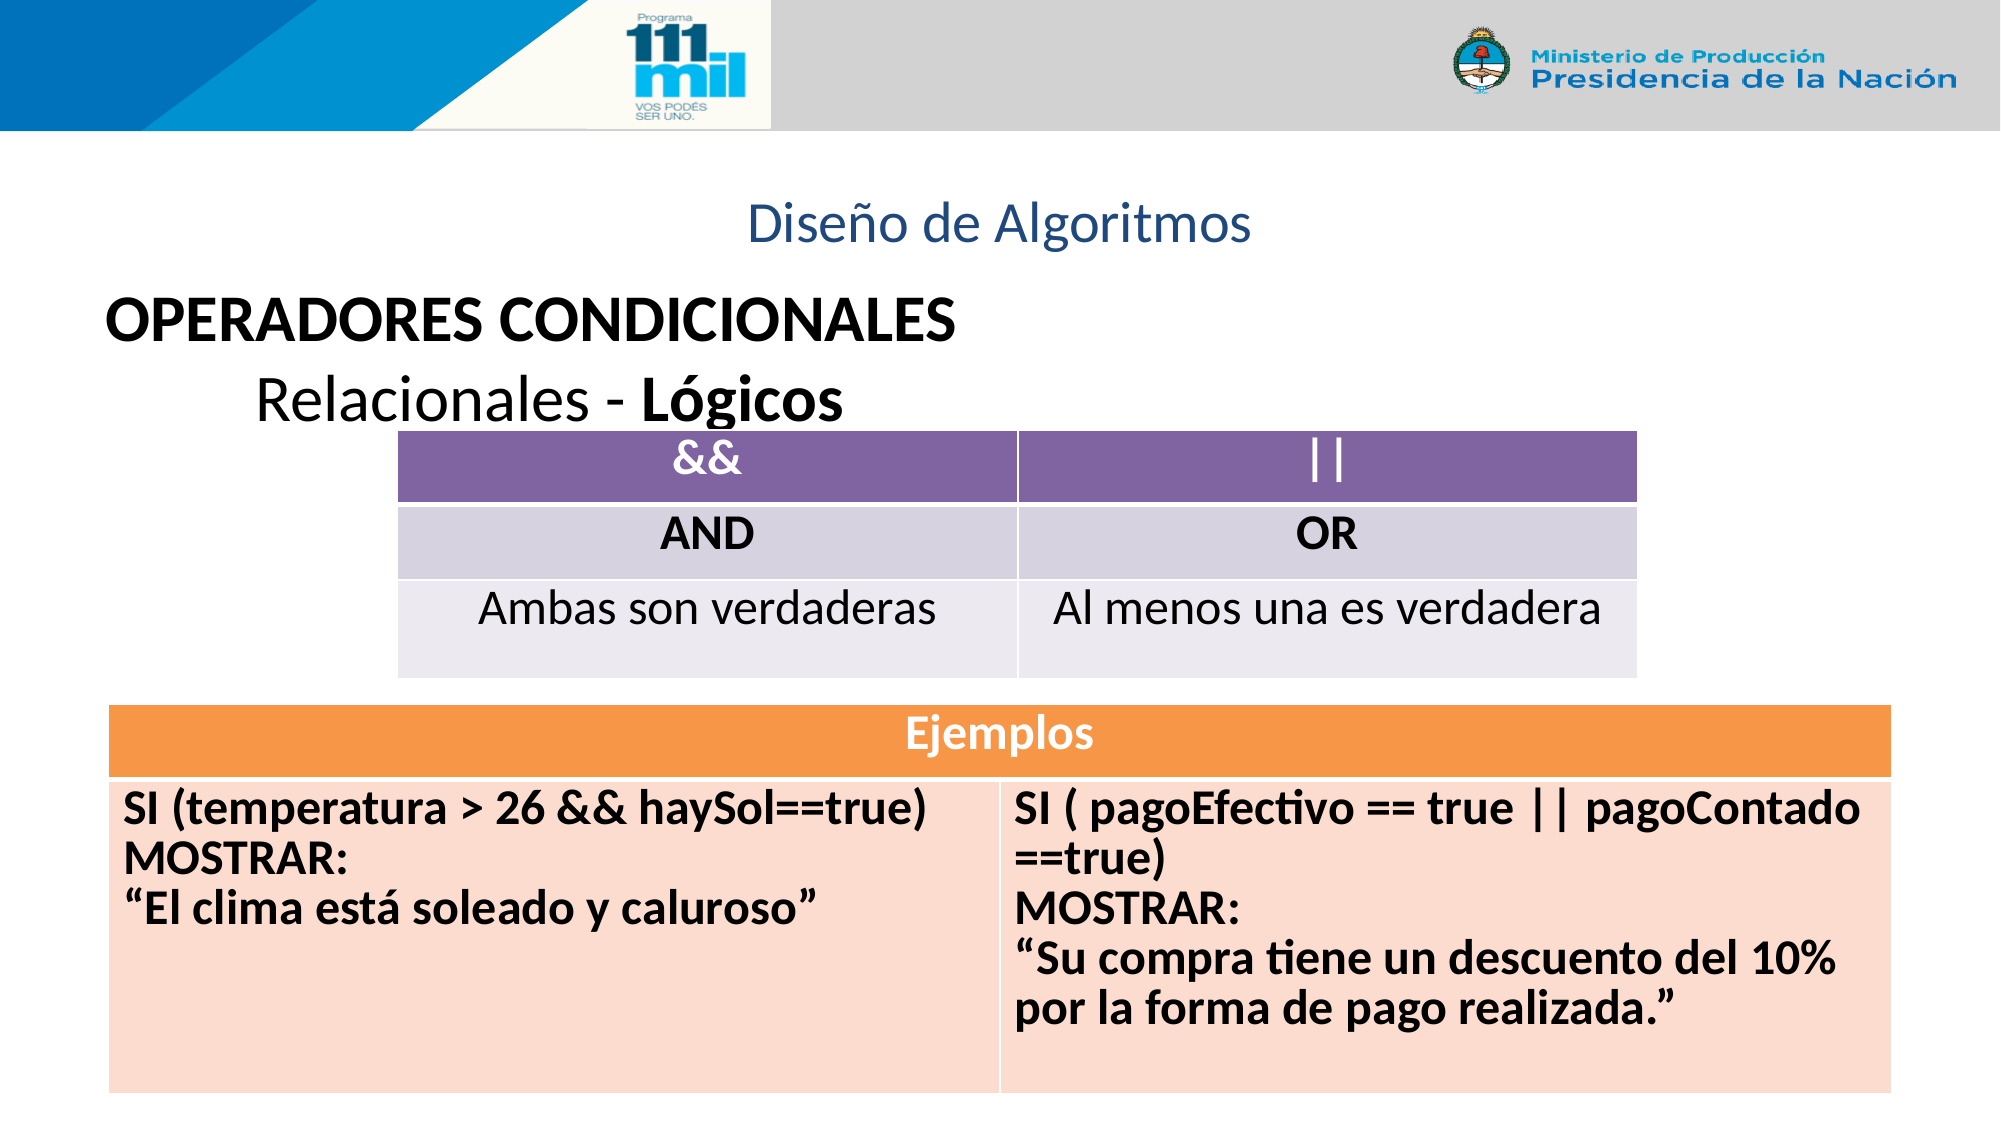

Diseño de Algoritmos

OPERADORES CONDICIONALES
	Relacionales - Lógicos
| && | || |
| --- | --- |
| AND | OR |
| Ambas son verdaderas | Al menos una es verdadera |
| Ejemplos |  |
| --- | --- |
| SI (temperatura > 26 && haySol==true) MOSTRAR: “El clima está soleado y caluroso” | SI ( pagoEfectivo == true || pagoContado ==true) MOSTRAR: “Su compra tiene un descuento del 10% por la forma de pago realizada.” |